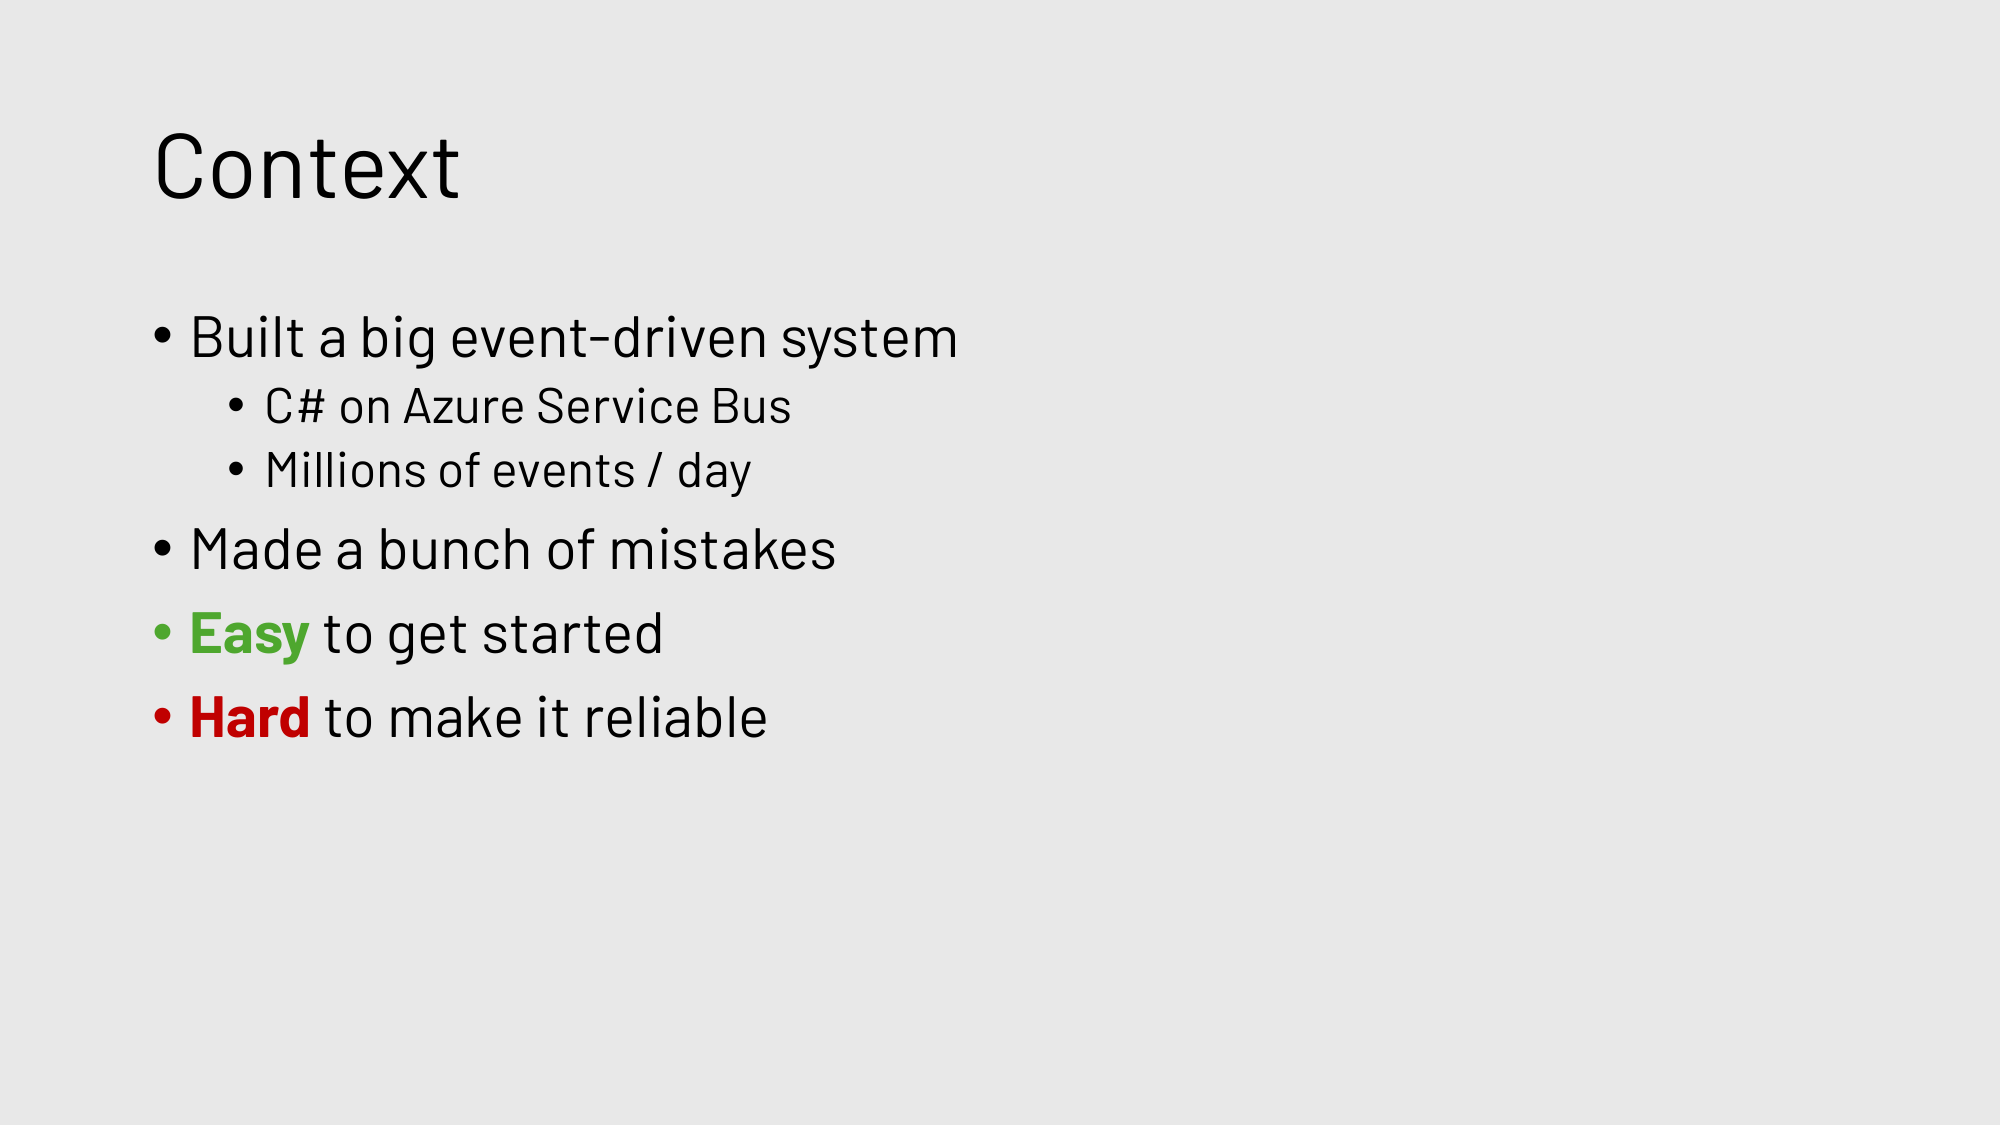

# Context
Built a big event-driven system
C# on Azure Service Bus
Millions of events / day
Made a bunch of mistakes
Easy to get started
Hard to make it reliable